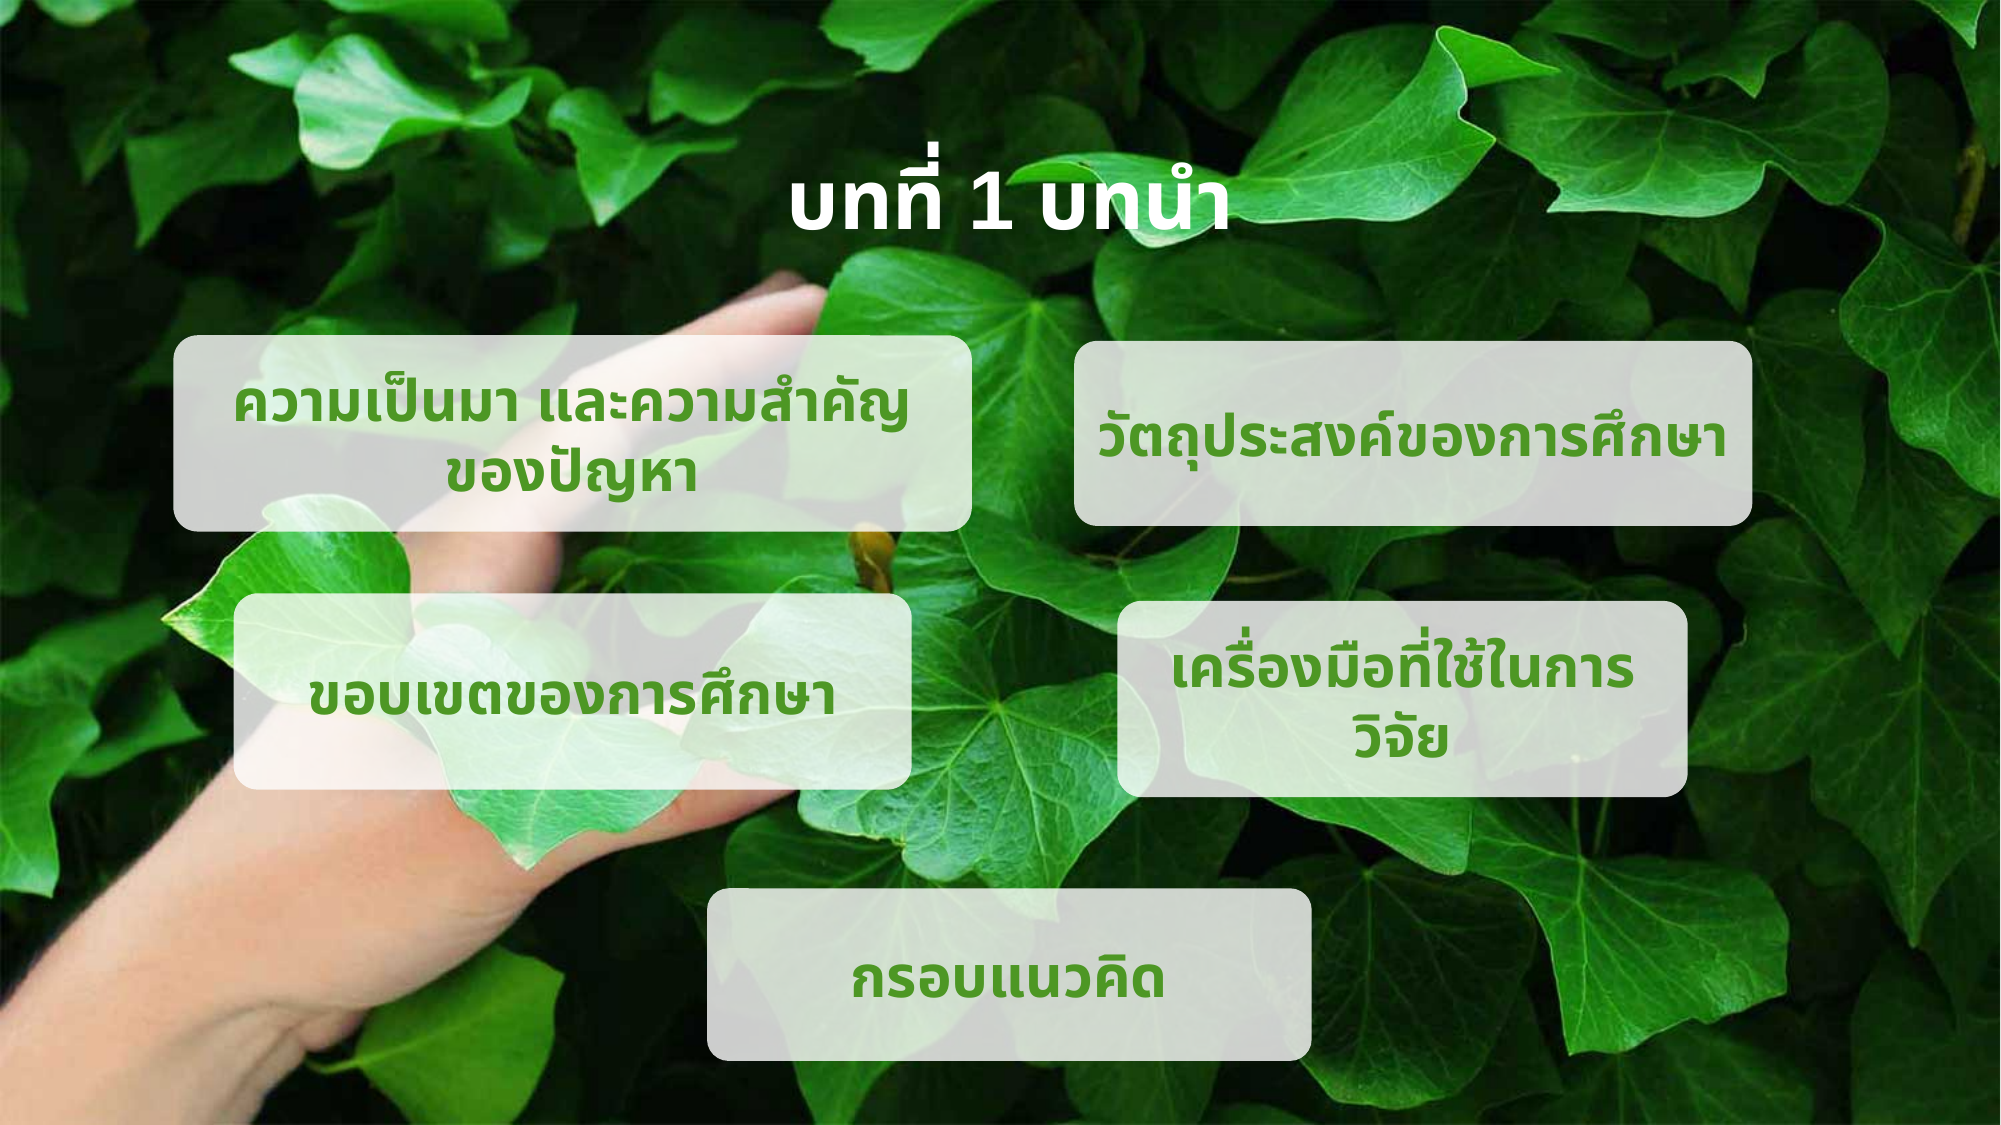

บทที่ 1 บทนำ
ความเป็นมา และความสำคัญของปัญหา
วัตถุประสงค์ของการศึกษา
ขอบเขตของการศึกษา
เครื่องมือที่ใช้ในการวิจัย
กรอบแนวคิด